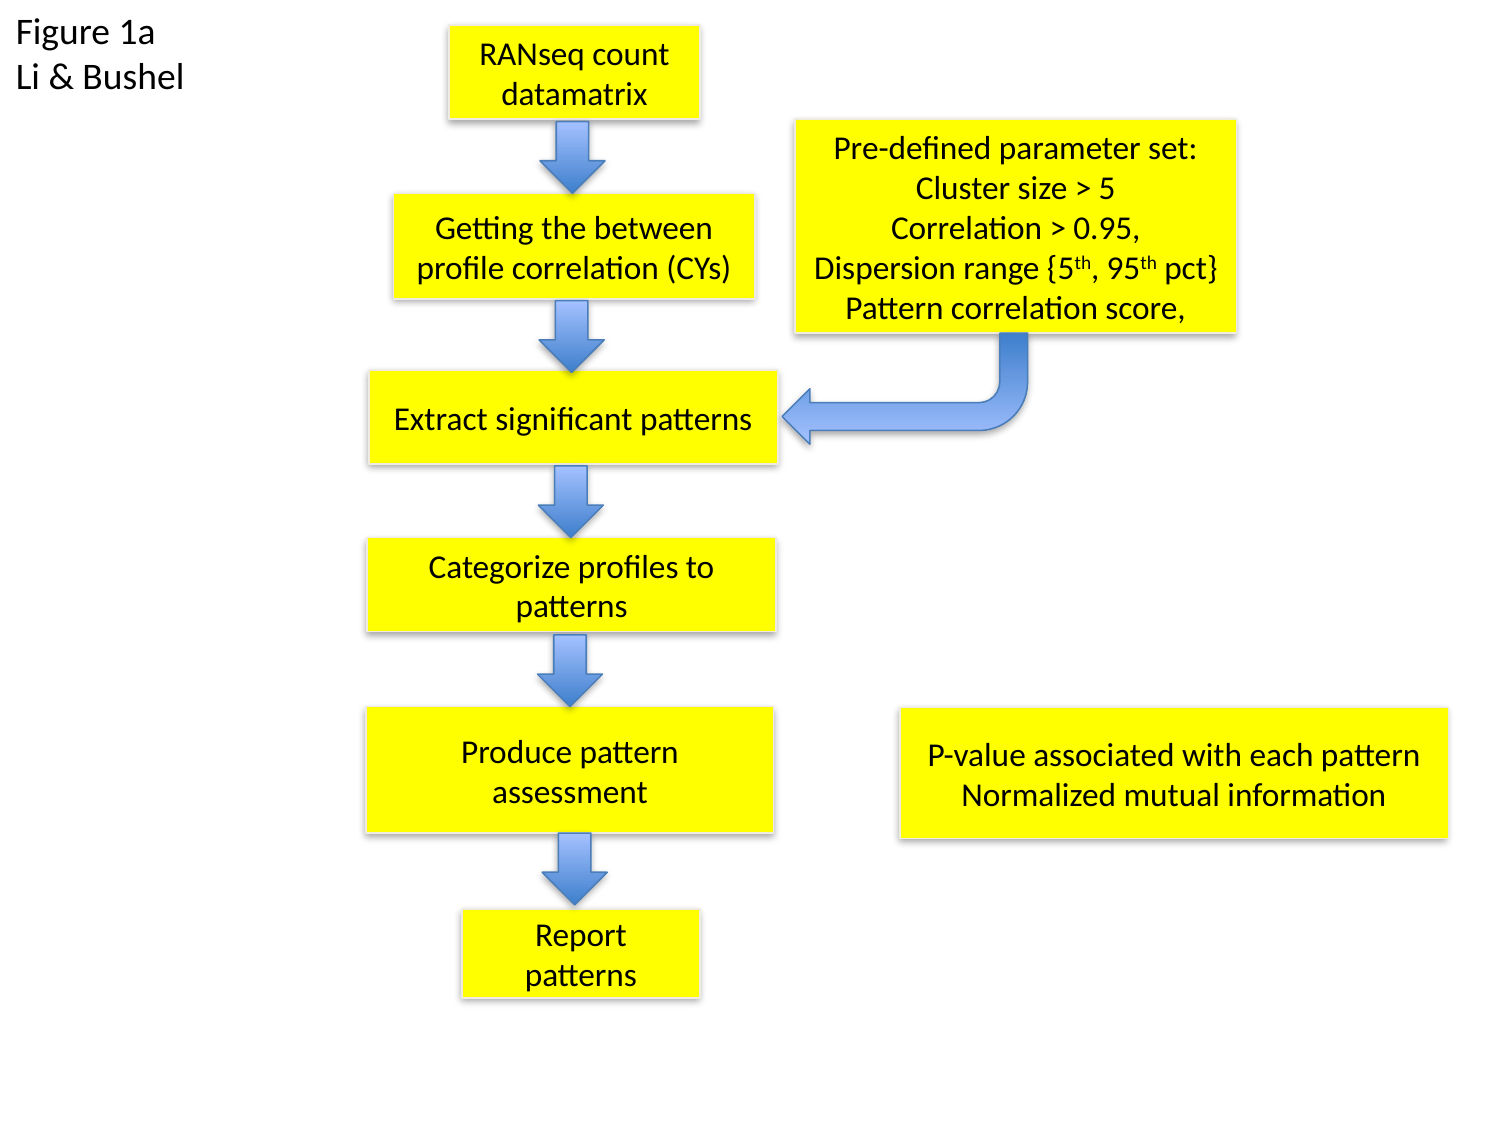

Figure 1a
Li & Bushel
RANseq count datamatrix
Pre-defined parameter set:
Cluster size > 5
Correlation > 0.95,
Dispersion range {5th, 95th pct}
Pattern correlation score,

Getting the between profile correlation (CYs)

Extract significant patterns

Categorize profiles to patterns

Produce pattern assessment
P-value associated with each pattern
Normalized mutual information

Report patterns